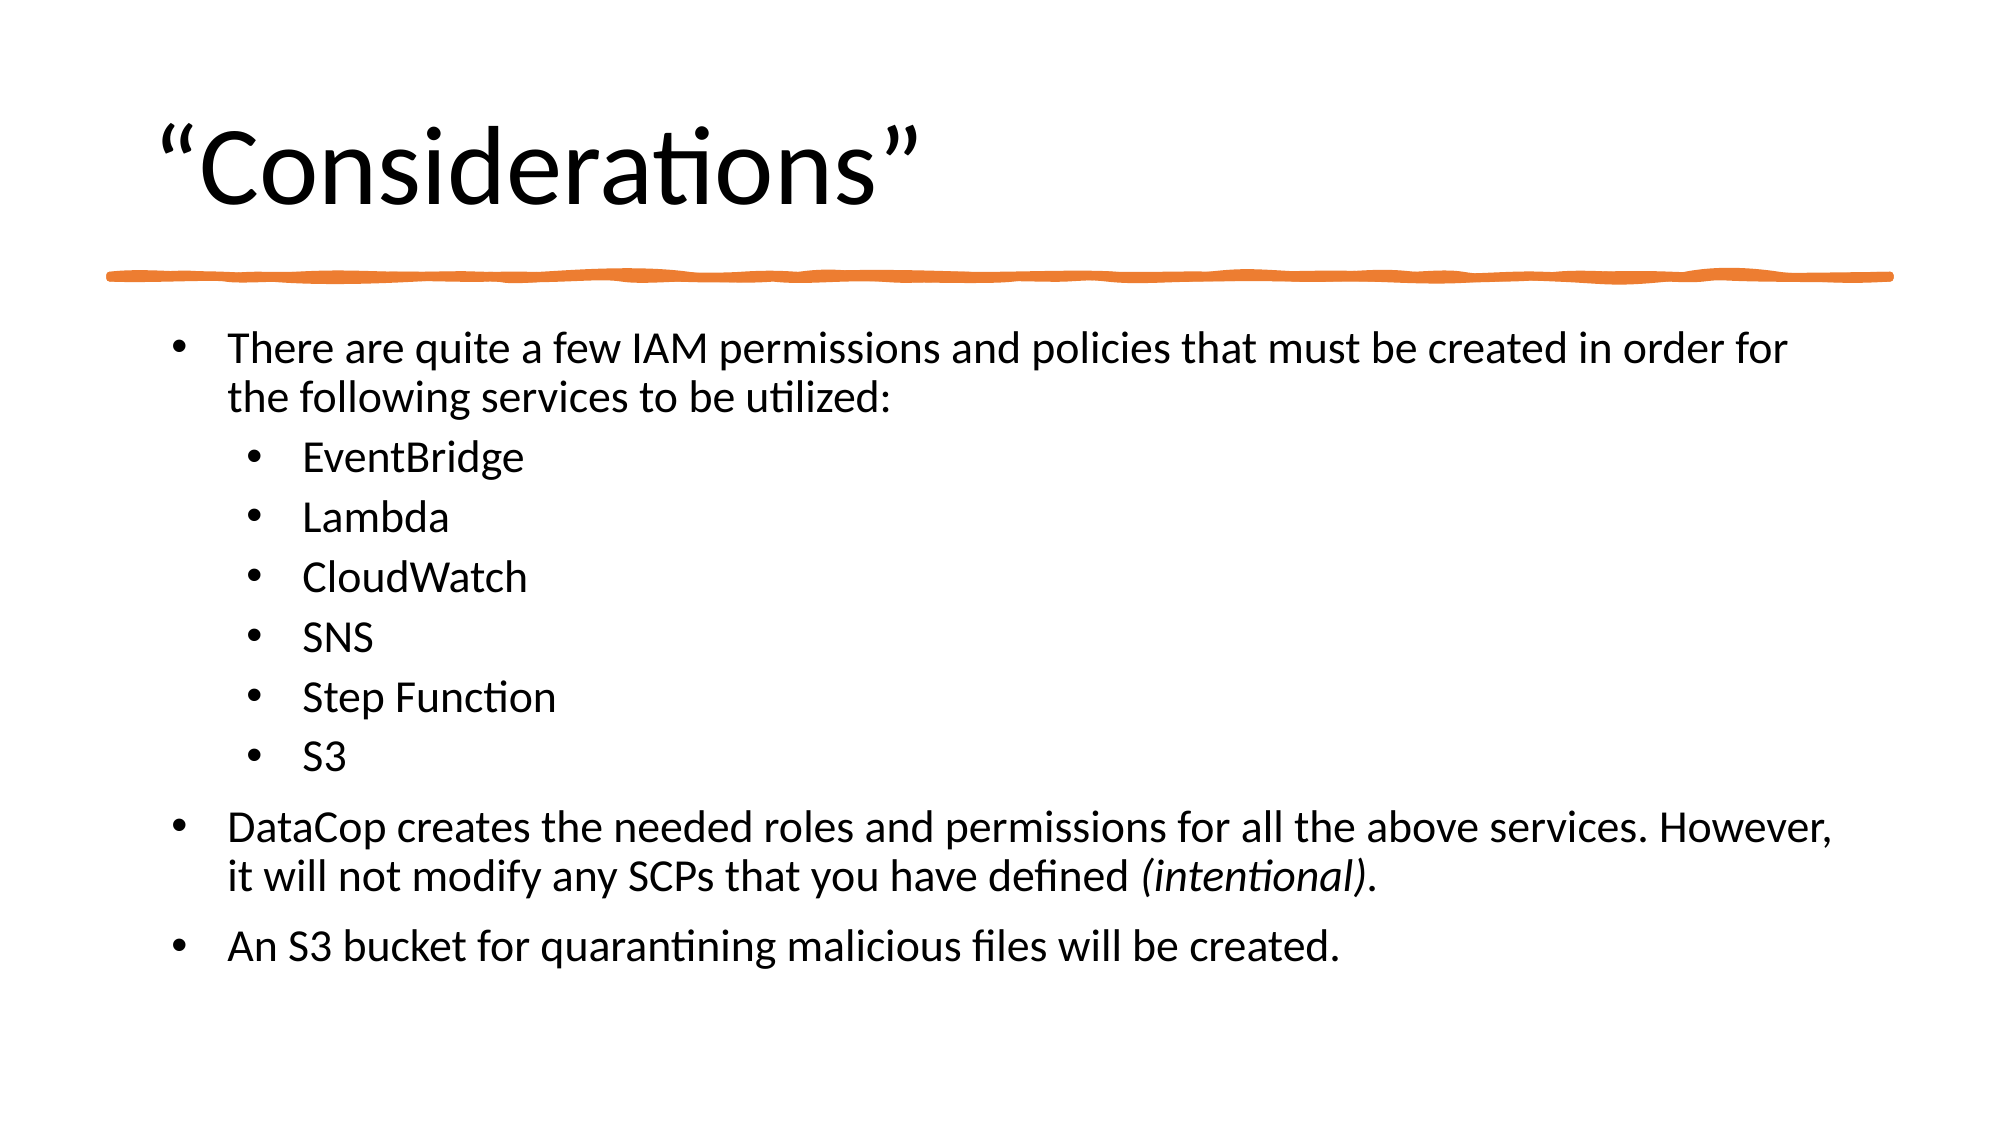

# “Considerations”

There are quite a few IAM permissions and policies that must be created in order for the following services to be utilized:
EventBridge
Lambda
CloudWatch
SNS
Step Function
S3
DataCop creates the needed roles and permissions for all the above services. However, it will not modify any SCPs that you have defined (intentional).
An S3 bucket for quarantining malicious files will be created.